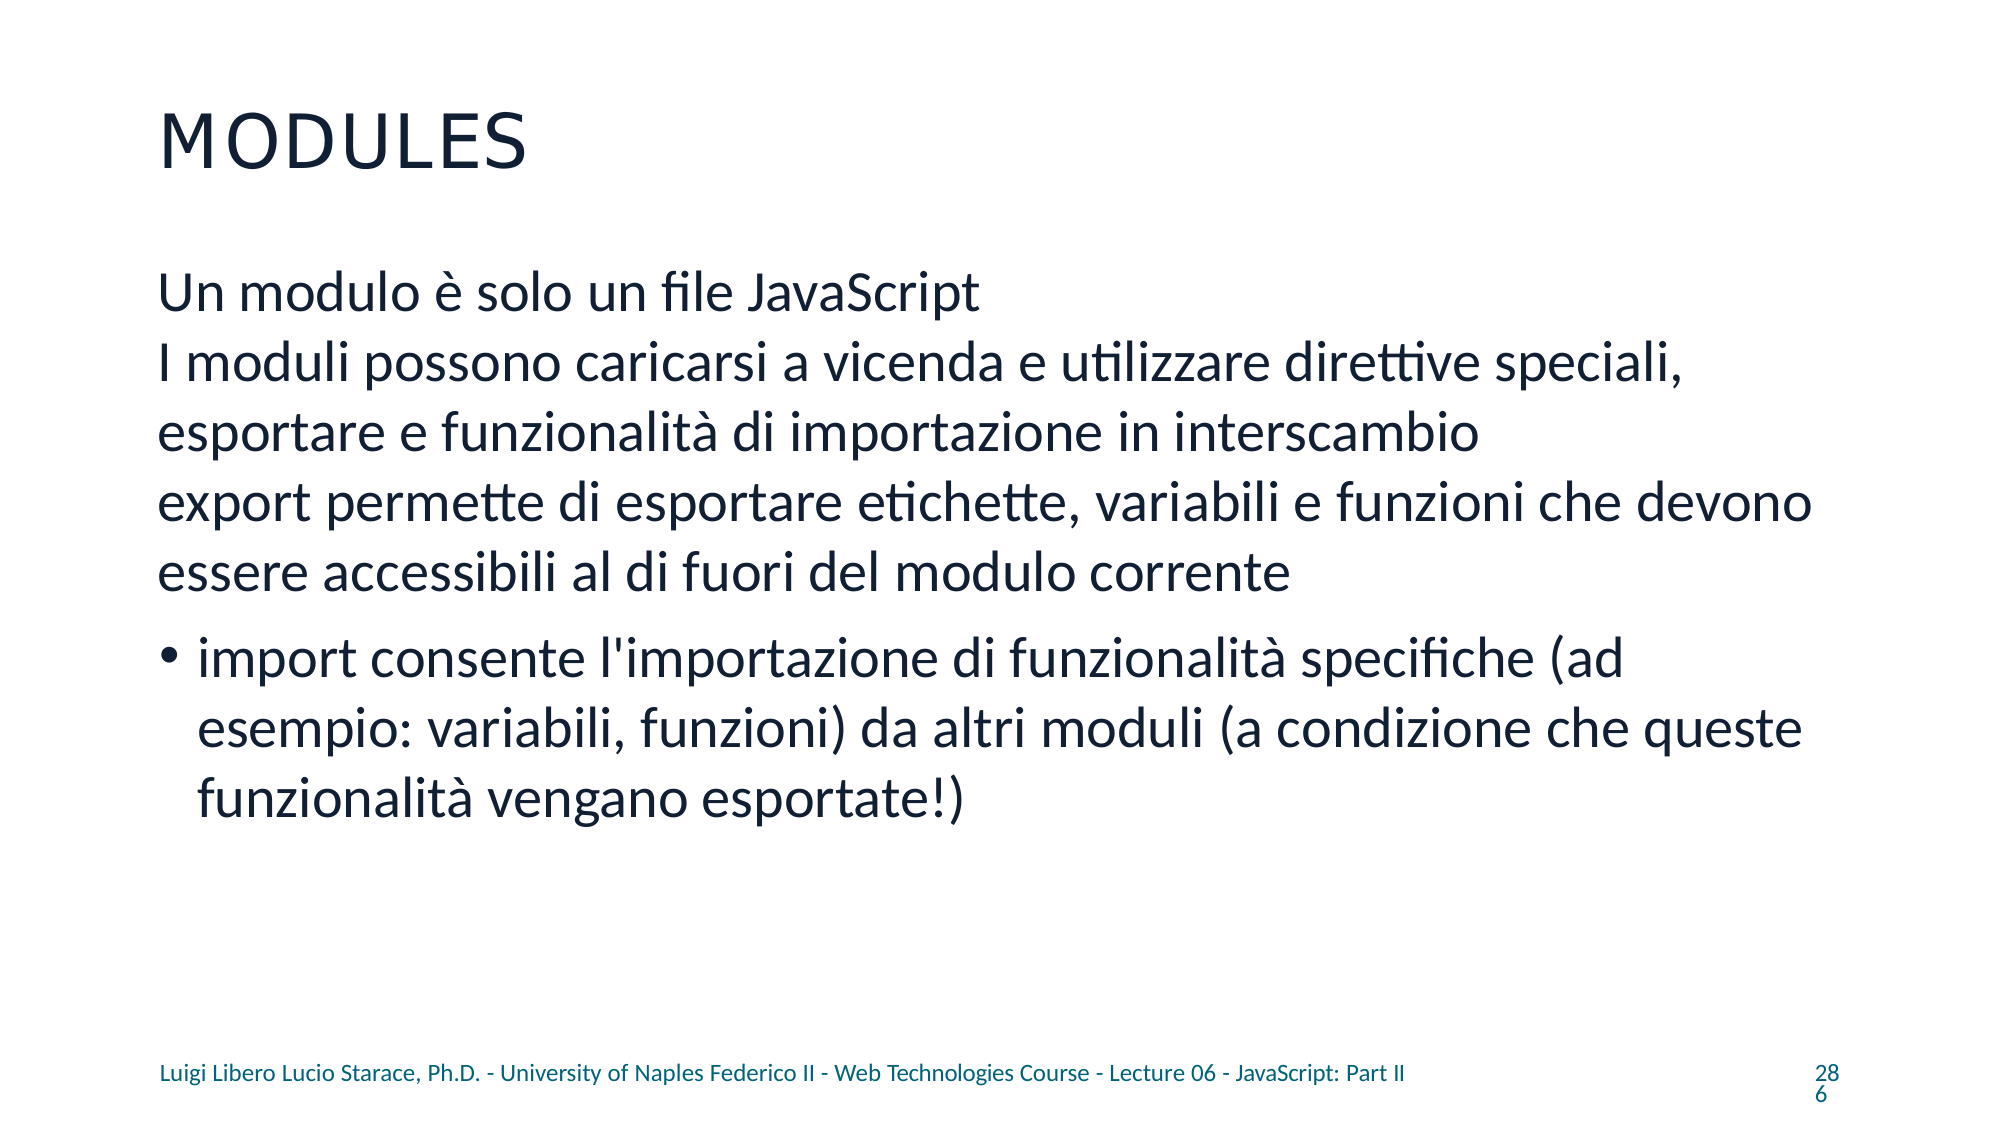

# MODULES
Un modulo è solo un file JavaScript
I moduli possono caricarsi a vicenda e utilizzare direttive speciali, esportare e funzionalità di importazione in interscambio
export permette di esportare etichette, variabili e funzioni che devono essere accessibili al di fuori del modulo corrente
import consente l'importazione di funzionalità specifiche (ad esempio: variabili, funzioni) da altri moduli (a condizione che queste funzionalità vengano esportate!)
Luigi Libero Lucio Starace, Ph.D. - University of Naples Federico II - Web Technologies Course - Lecture 06 - JavaScript: Part II
286